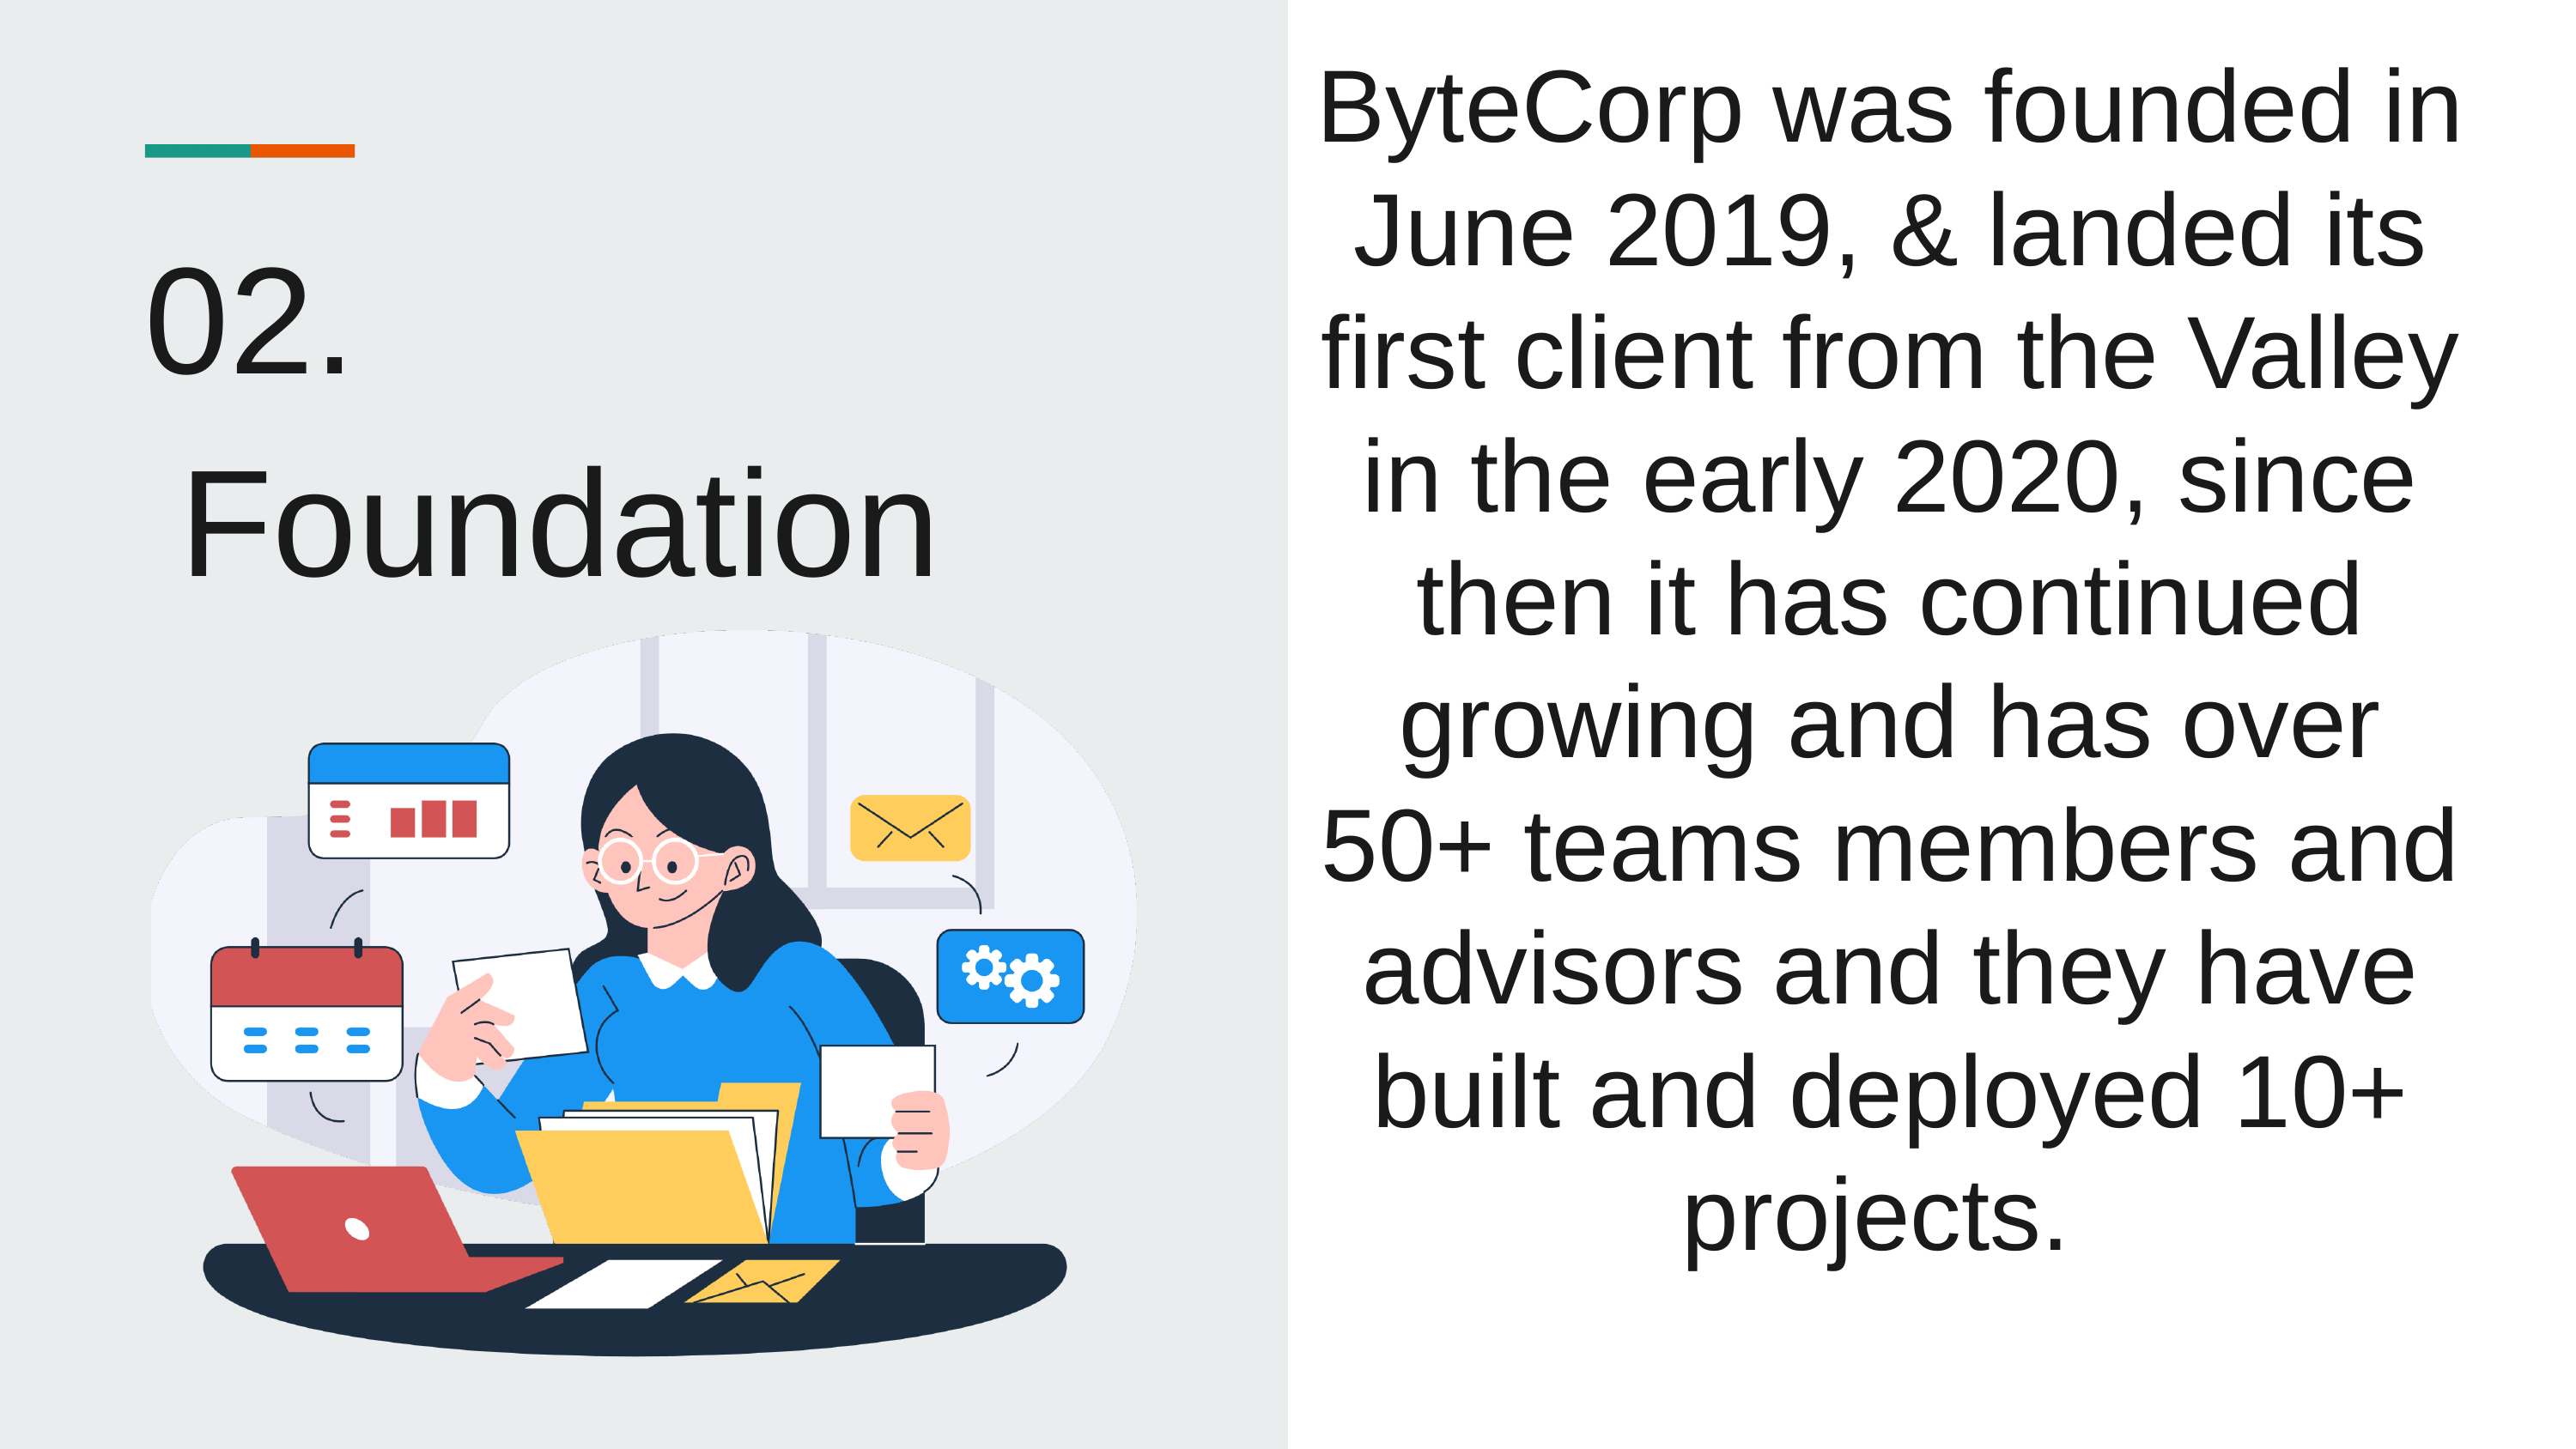

ByteCorp was founded in June 2019, & landed its first client from the Valley in the early 2020, since then it has continued growing and has over
50+ teams members and advisors and they have built and deployed 10+ projects.

02.
Foundation